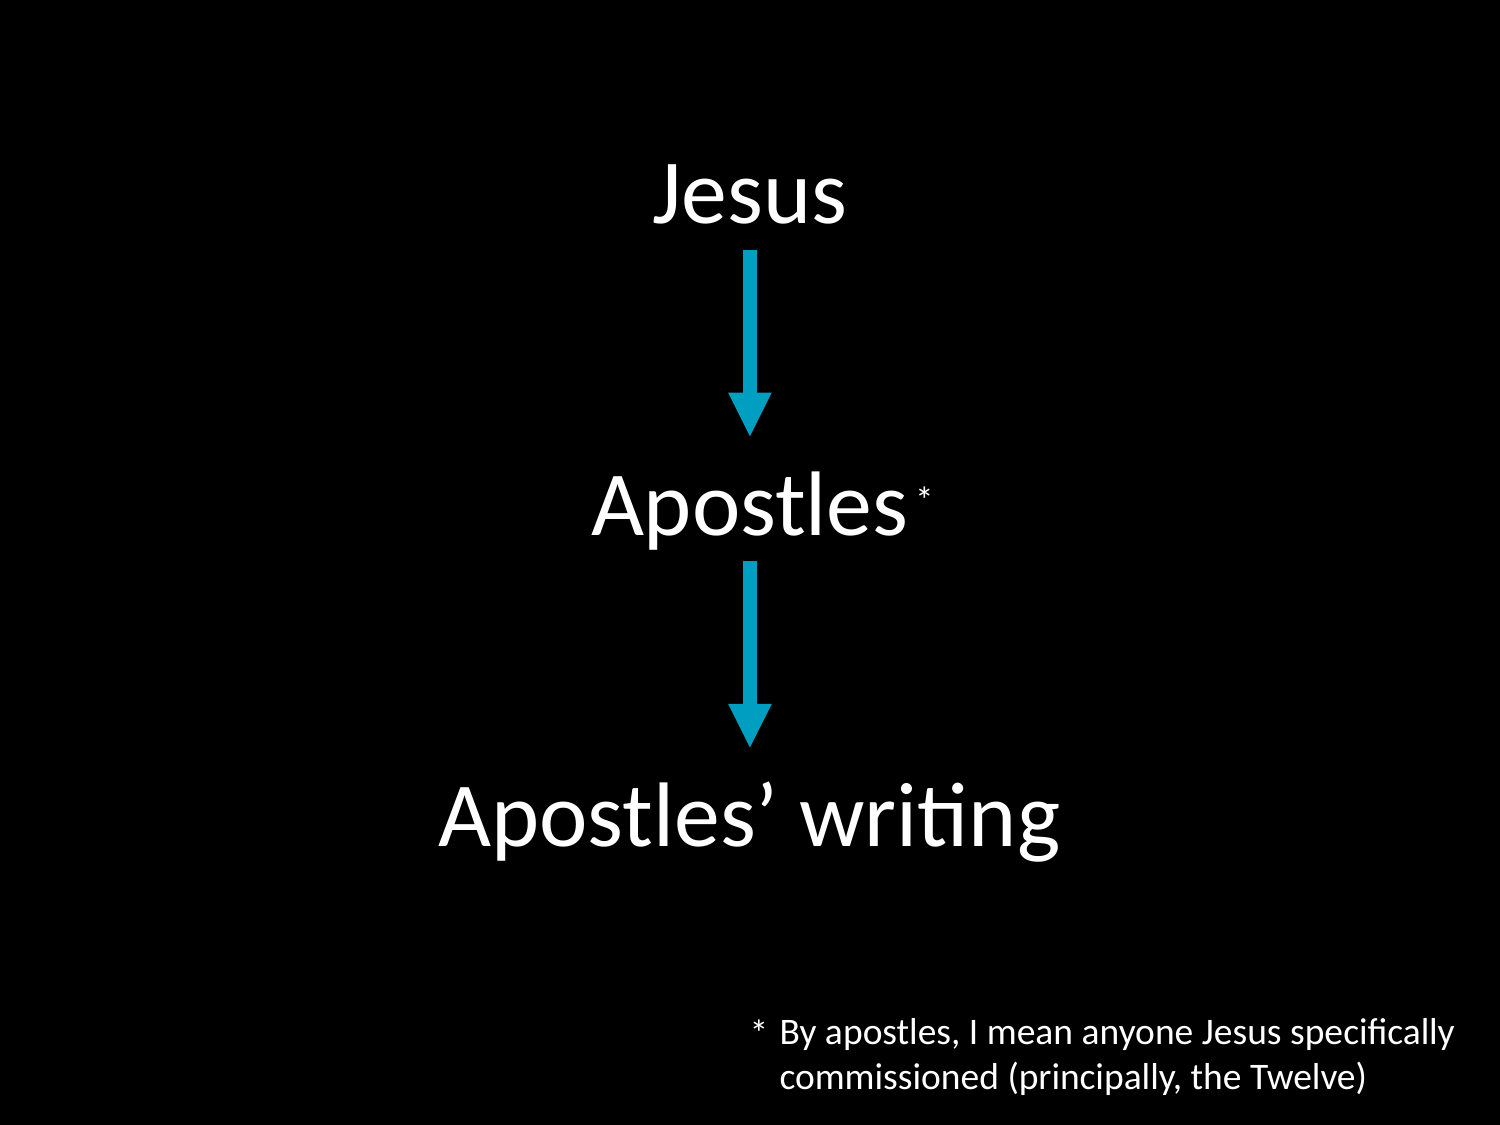

Jesus
Apostles
*
Apostles’ writing
By apostles, I mean anyone Jesus specifically commissioned (principally, the Twelve)
*